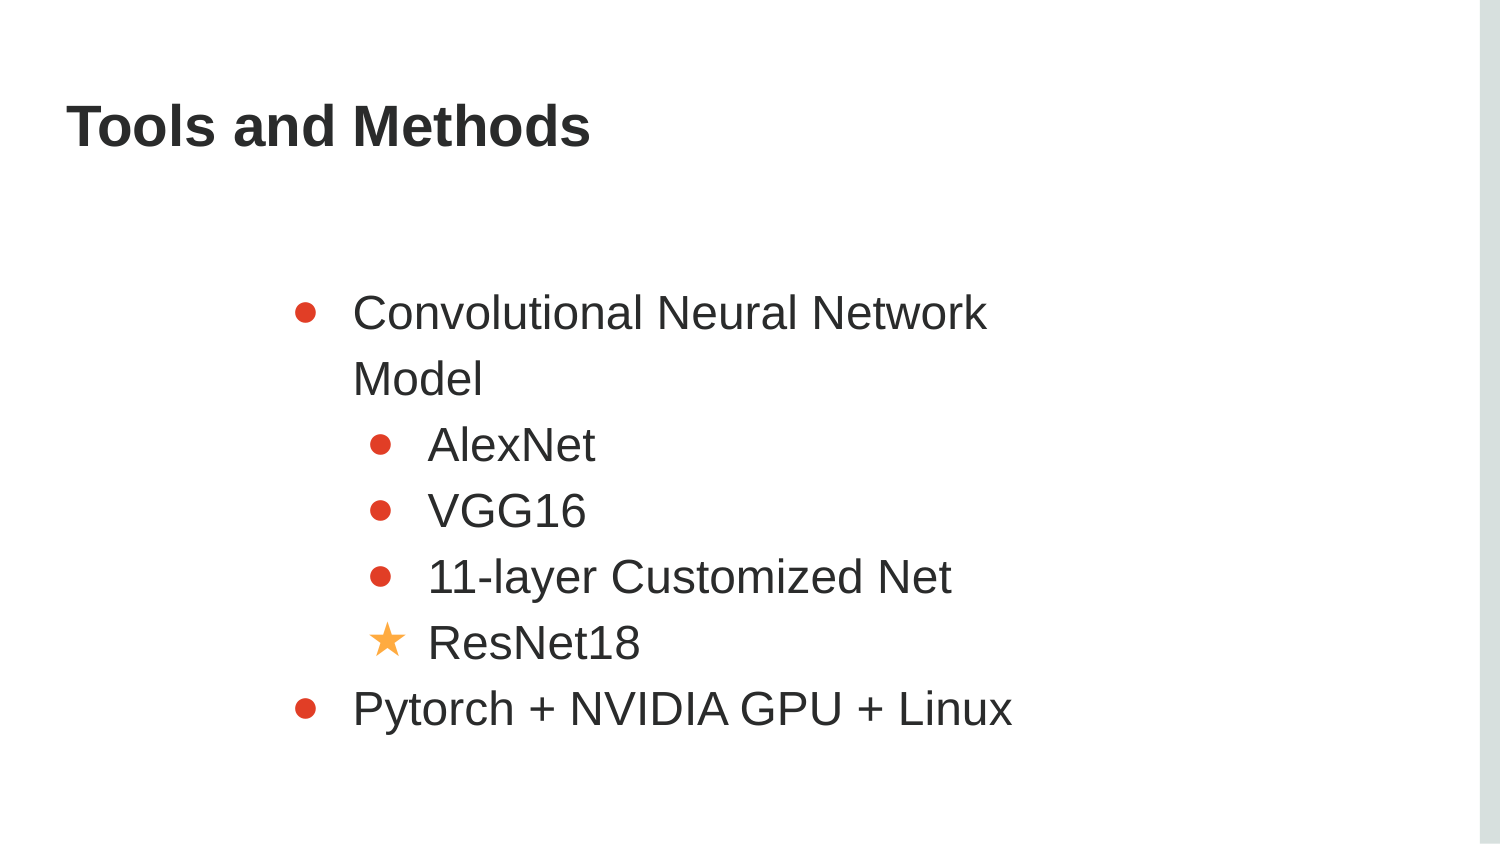

# Tools and Methods
Convolutional Neural Network Model
AlexNet
VGG16
11-layer Customized Net
ResNet18
Pytorch + NVIDIA GPU + Linux